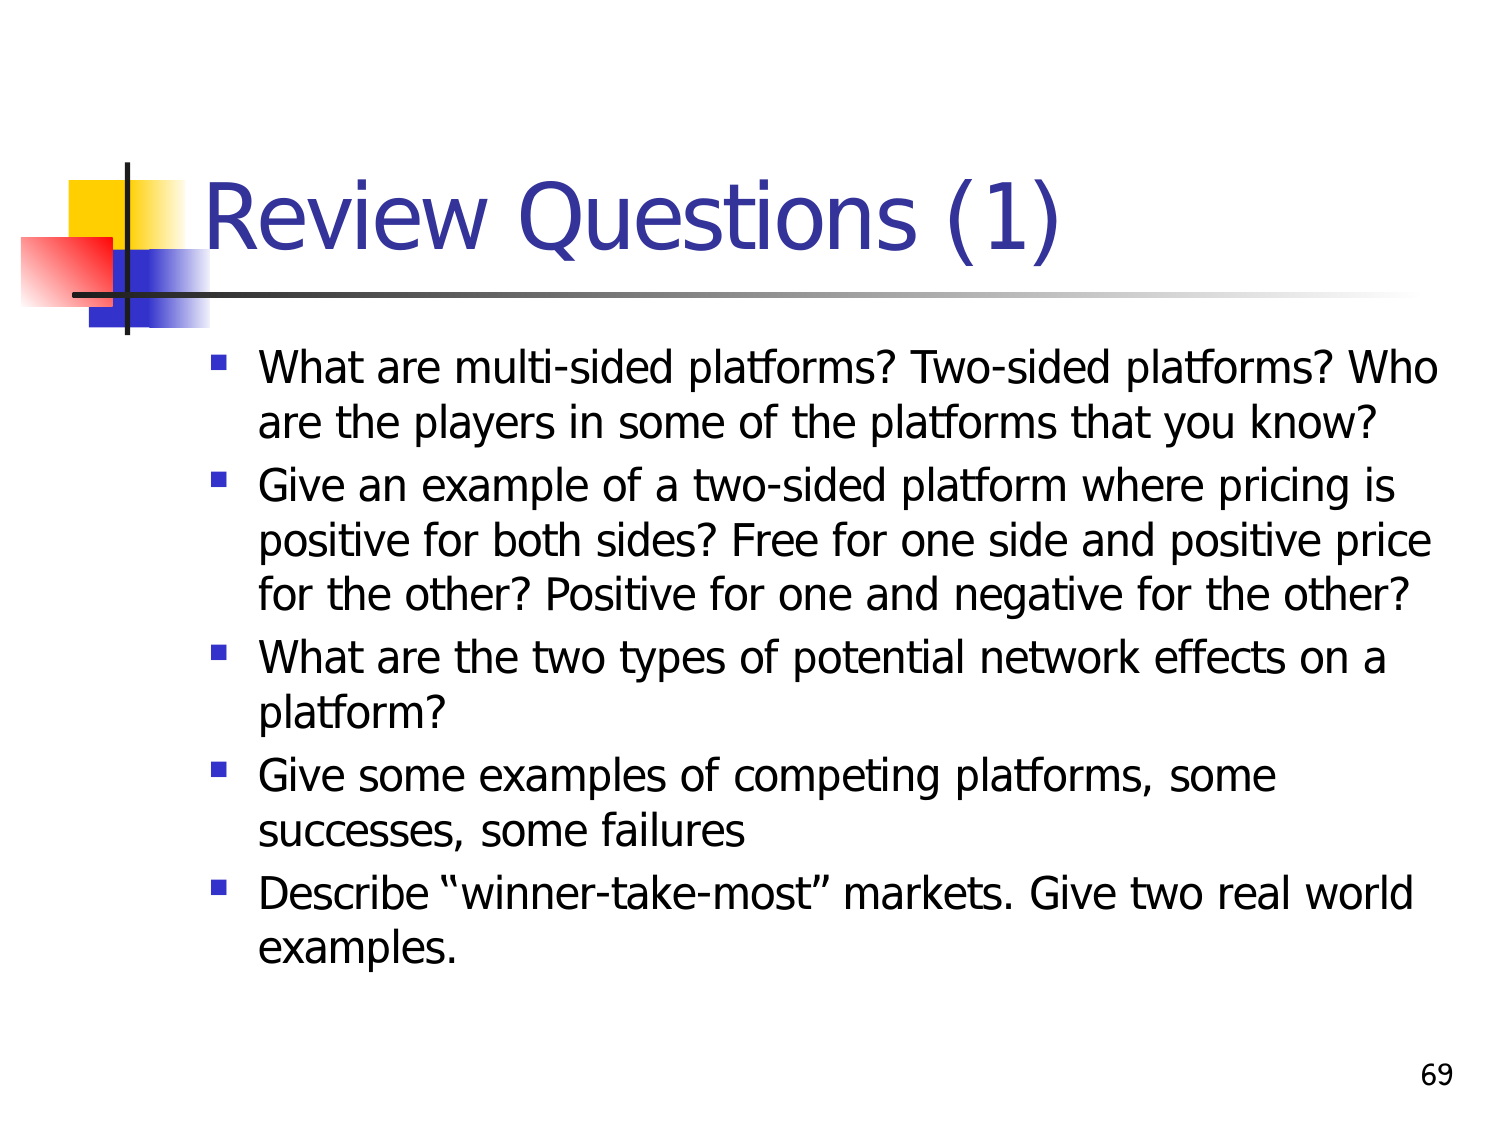

# Review Questions (1)
What are multi-sided platforms? Two-sided platforms? Who are the players in some of the platforms that you know?
Give an example of a two-sided platform where pricing is positive for both sides? Free for one side and positive price for the other? Positive for one and negative for the other?
What are the two types of potential network effects on a platform?
Give some examples of competing platforms, some successes, some failures
Describe “winner-take-most” markets. Give two real world examples.
69